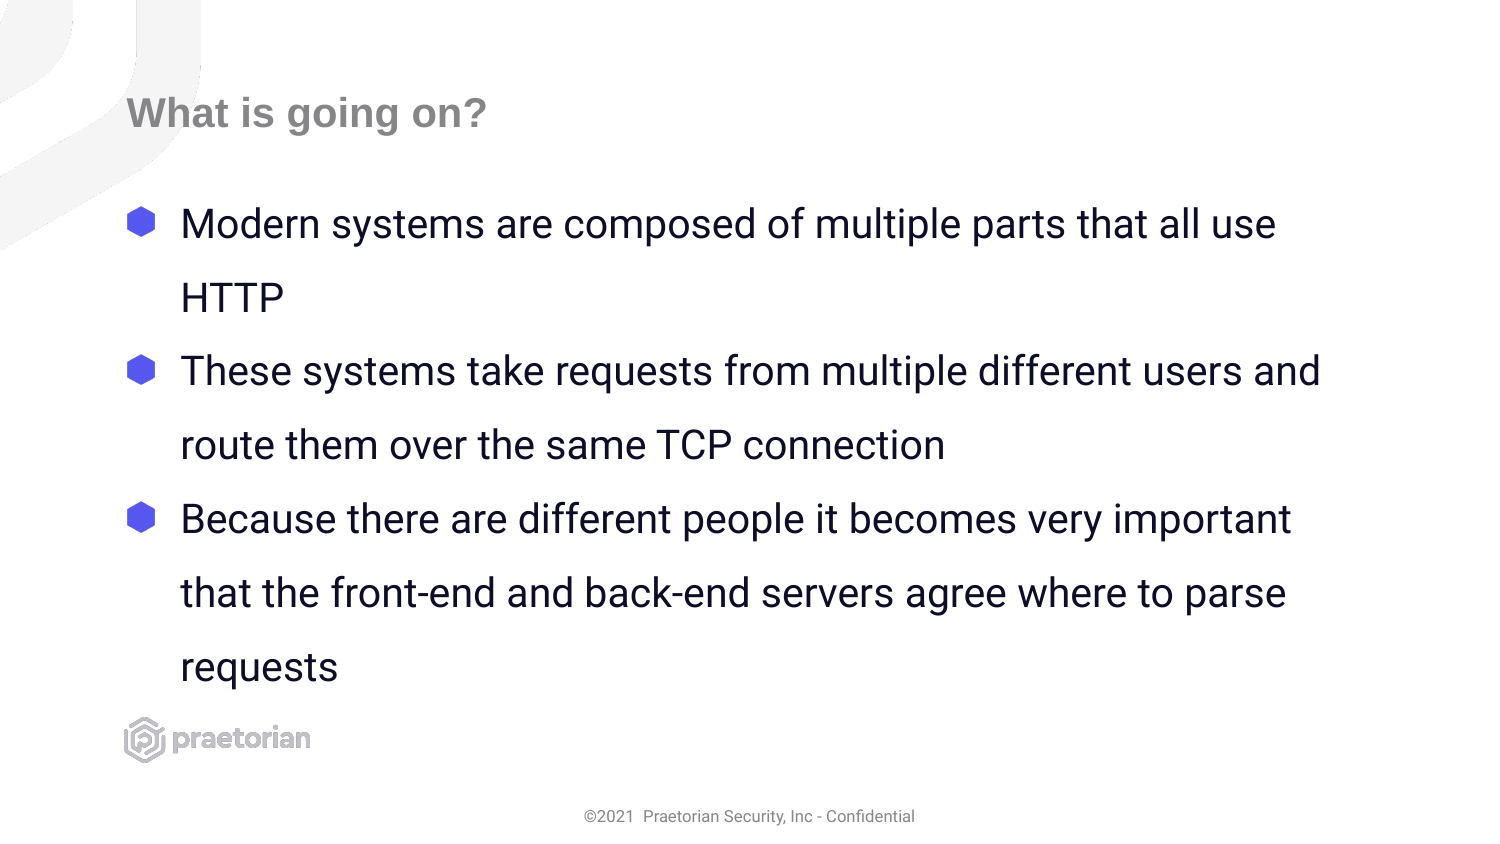

# What is going on?
Modern systems are composed of multiple parts that all use HTTP
These systems take requests from multiple different users and route them over the same TCP connection
Because there are different people it becomes very important that the front-end and back-end servers agree where to parse requests